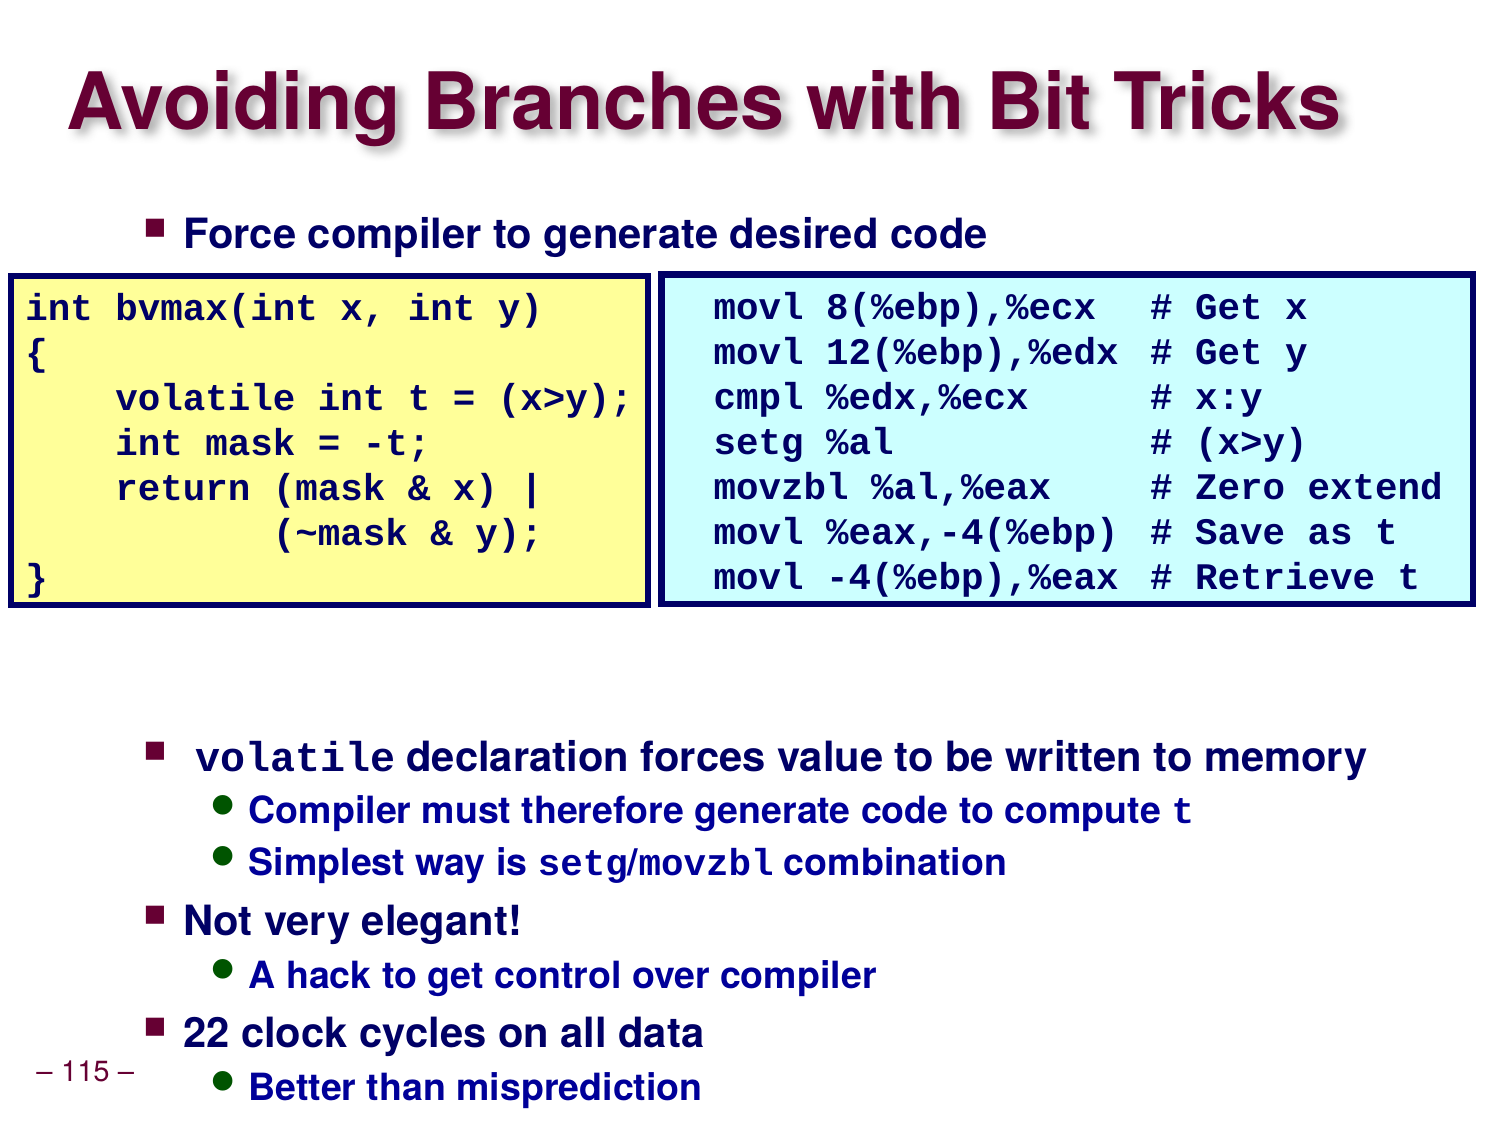

# Avoiding Branches with Bit Tricks
Force compiler to generate desired code

 volatile declaration forces value to be written to memory
Compiler must therefore generate code to compute t
Simplest way is setg/movzbl combination
Not very elegant!
A hack to get control over compiler
22 clock cycles on all data
Better than misprediction
	movl 8(%ebp),%ecx	# Get x
	movl 12(%ebp),%edx	# Get y
	cmpl %edx,%ecx	# x:y
	setg %al	# (x>y)
	movzbl %al,%eax	# Zero extend
	movl %eax,-4(%ebp)	# Save as t
	movl -4(%ebp),%eax	# Retrieve t
int bvmax(int x, int y)
{
    volatile int t = (x>y);
    int mask = -t;
    return (mask & x) |
           (~mask & y);
}